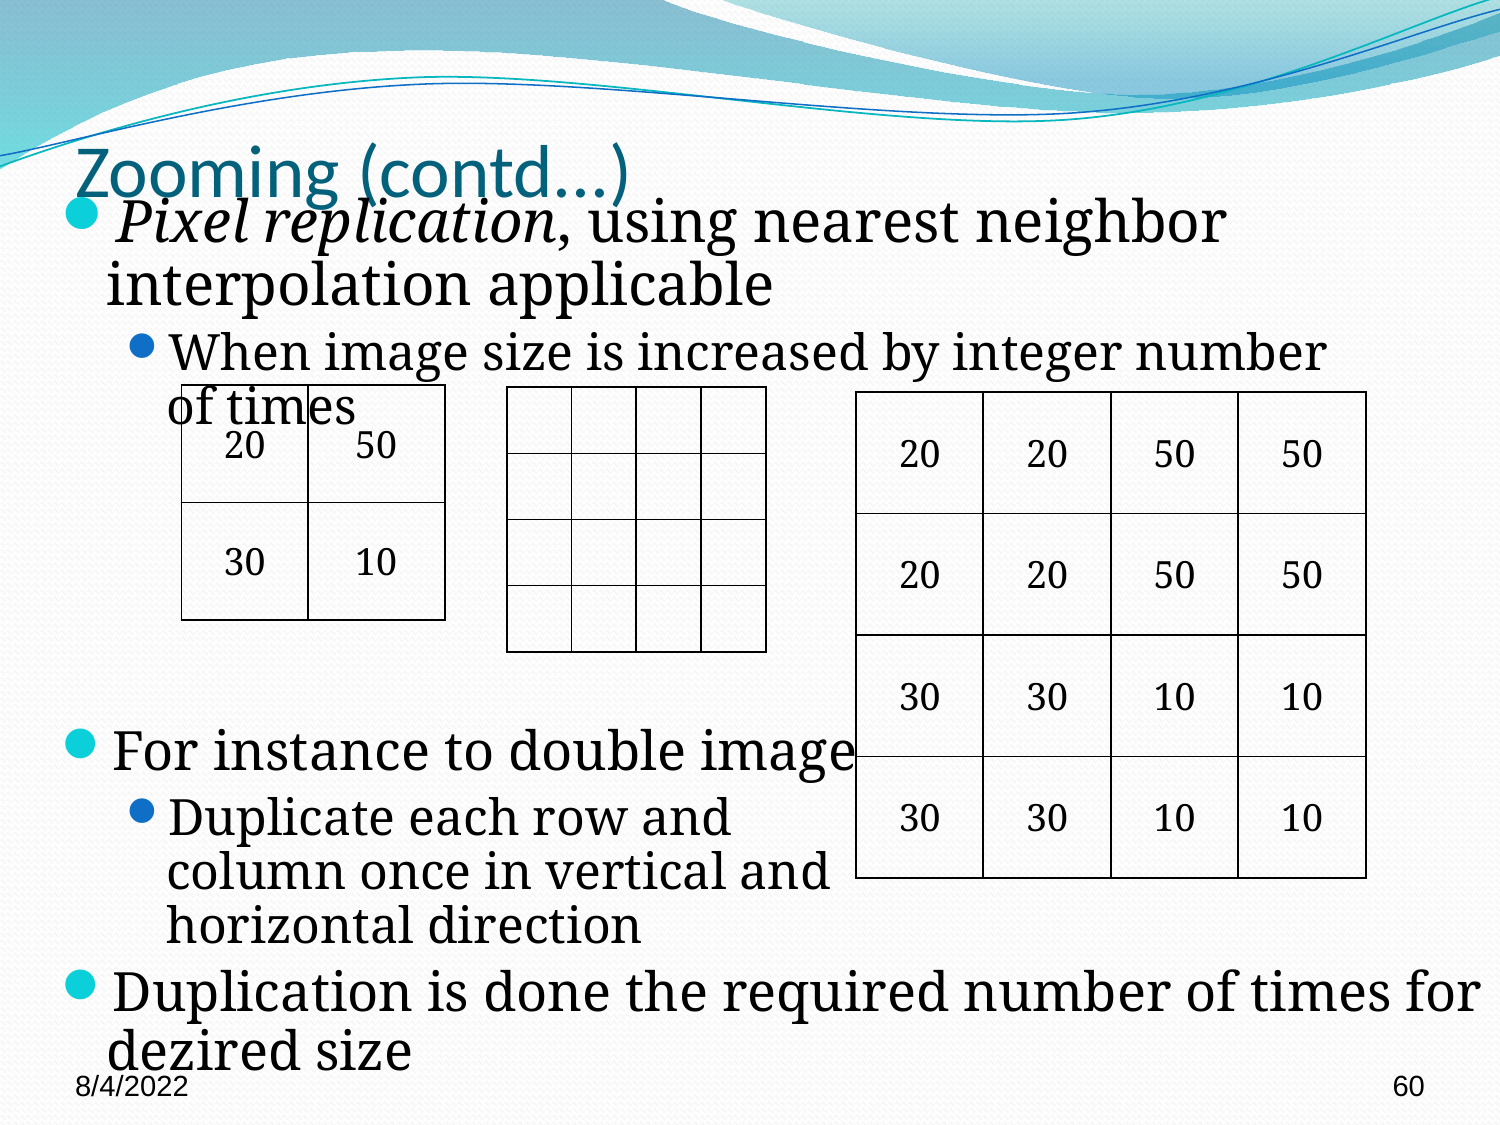

# Zooming (contd...)
Pixel replication, using nearest neighbor interpolation applicable
When image size is increased by integer number of times

For instance to double image
Duplicate each row and
column once in vertical and
horizontal direction
Duplication is done the required number of times for dezired size
| 20 | 50 |
| --- | --- |
| 30 | 10 |
|  |  |  |  |
| --- | --- | --- | --- |
|  |  |  |  |
|  |  |  |  |
|  |  |  |  |
| 20 | 20 | 50 | 50 |
| --- | --- | --- | --- |
| 20 | 20 | 50 | 50 |
| 30 | 30 | 10 | 10 |
| 30 | 30 | 10 | 10 |
8/4/2022
60